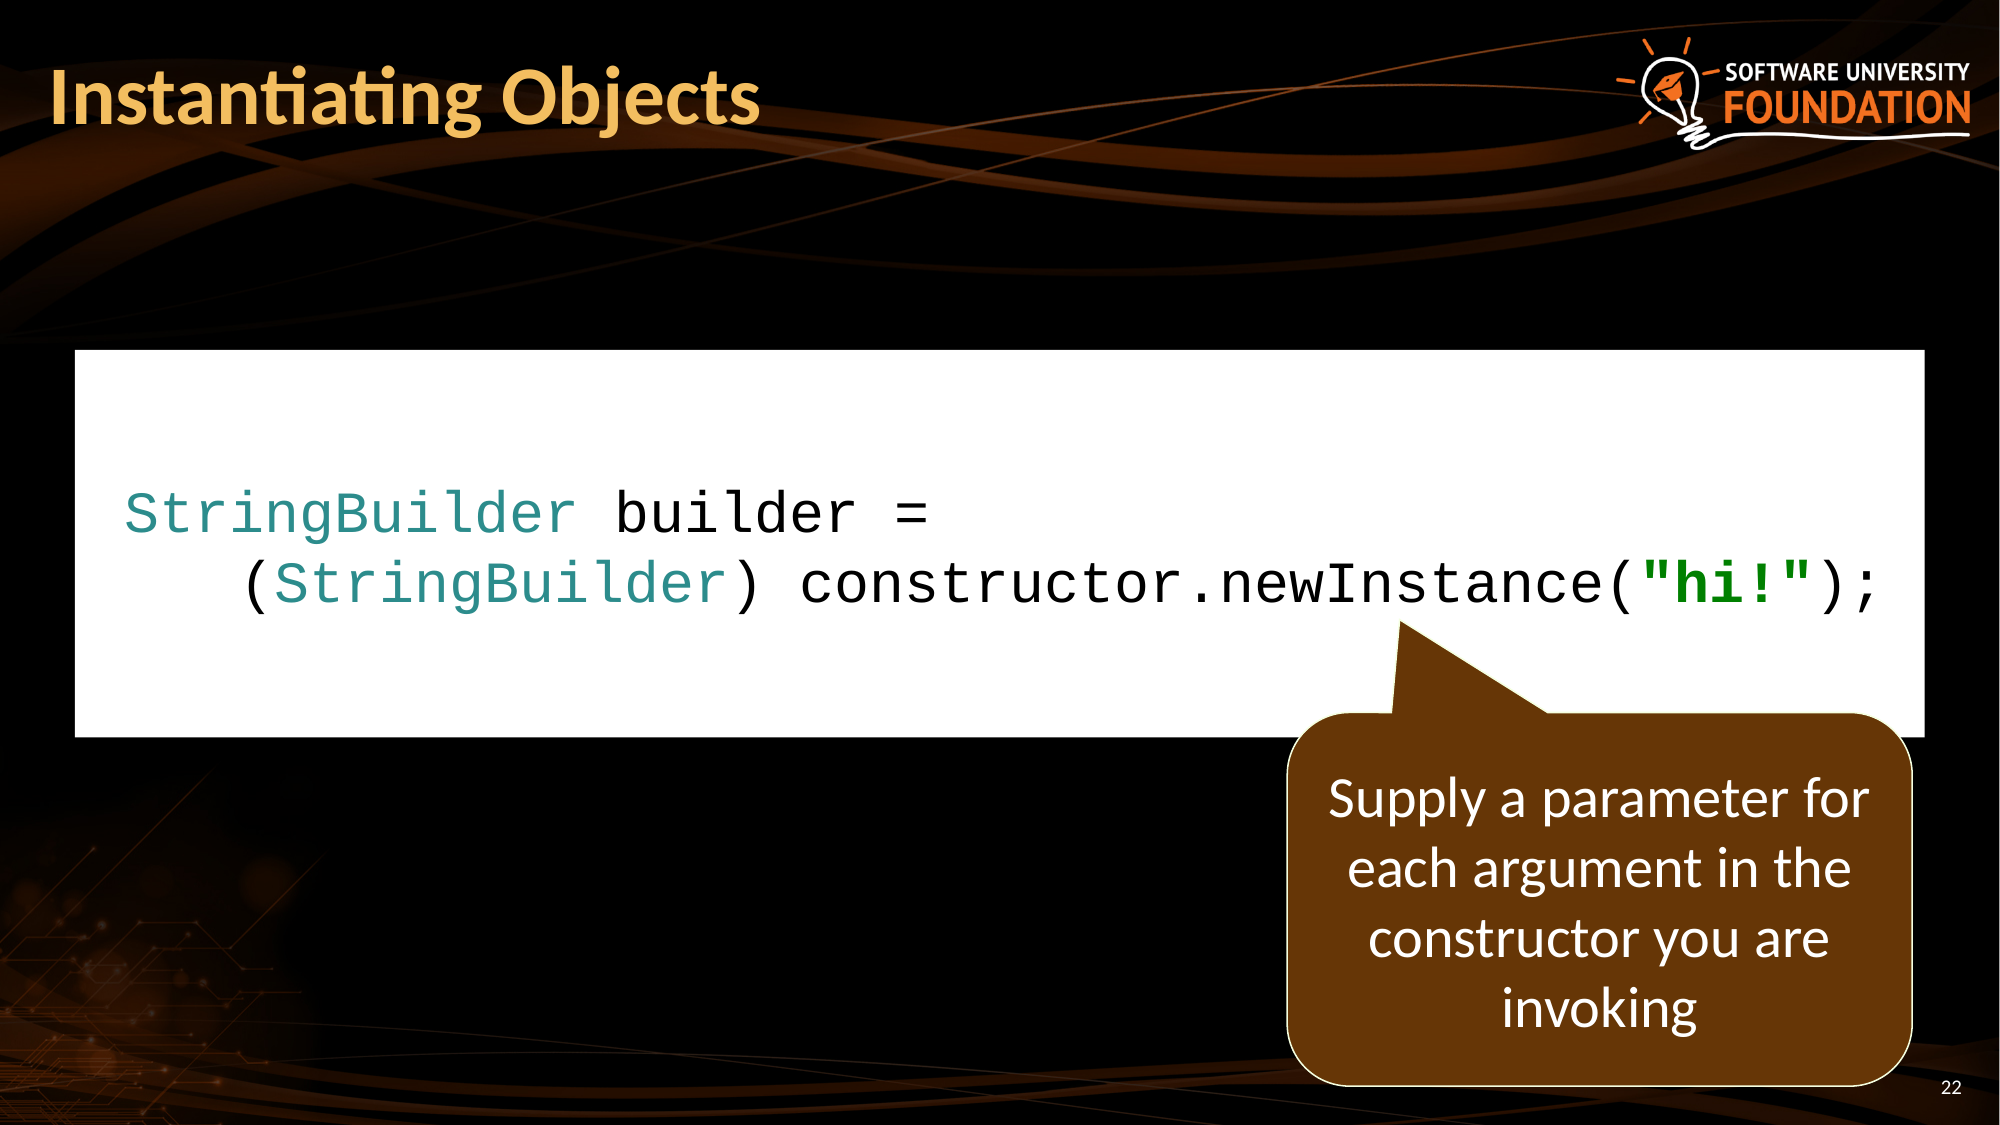

# Instantiating Objects
 StringBuilder builder =
	(StringBuilder) constructor.newInstance("hi!");
Supply a parameter for each argument in the constructor you are invoking
22